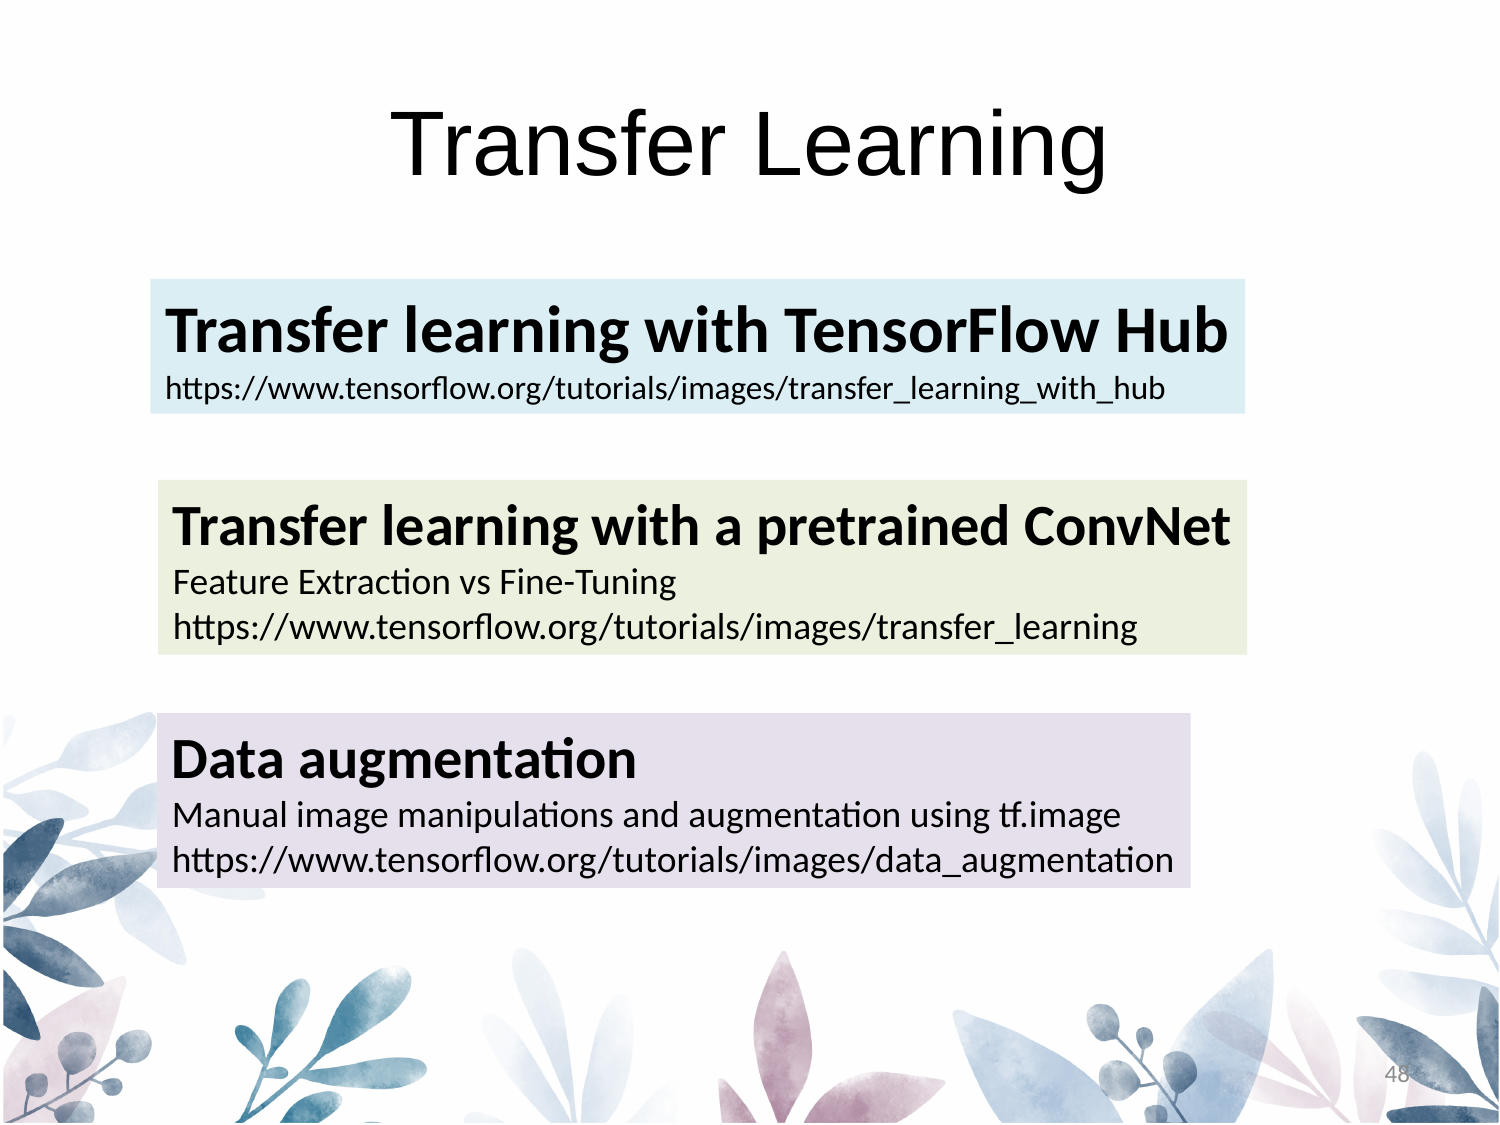

# Transfer Learning
Transfer learning with TensorFlow Hub
https://www.tensorflow.org/tutorials/images/transfer_learning_with_hub
Transfer learning with a pretrained ConvNet
Feature Extraction vs Fine-Tuning
https://www.tensorflow.org/tutorials/images/transfer_learning
Data augmentation
Manual image manipulations and augmentation using tf.image
https://www.tensorflow.org/tutorials/images/data_augmentation
48